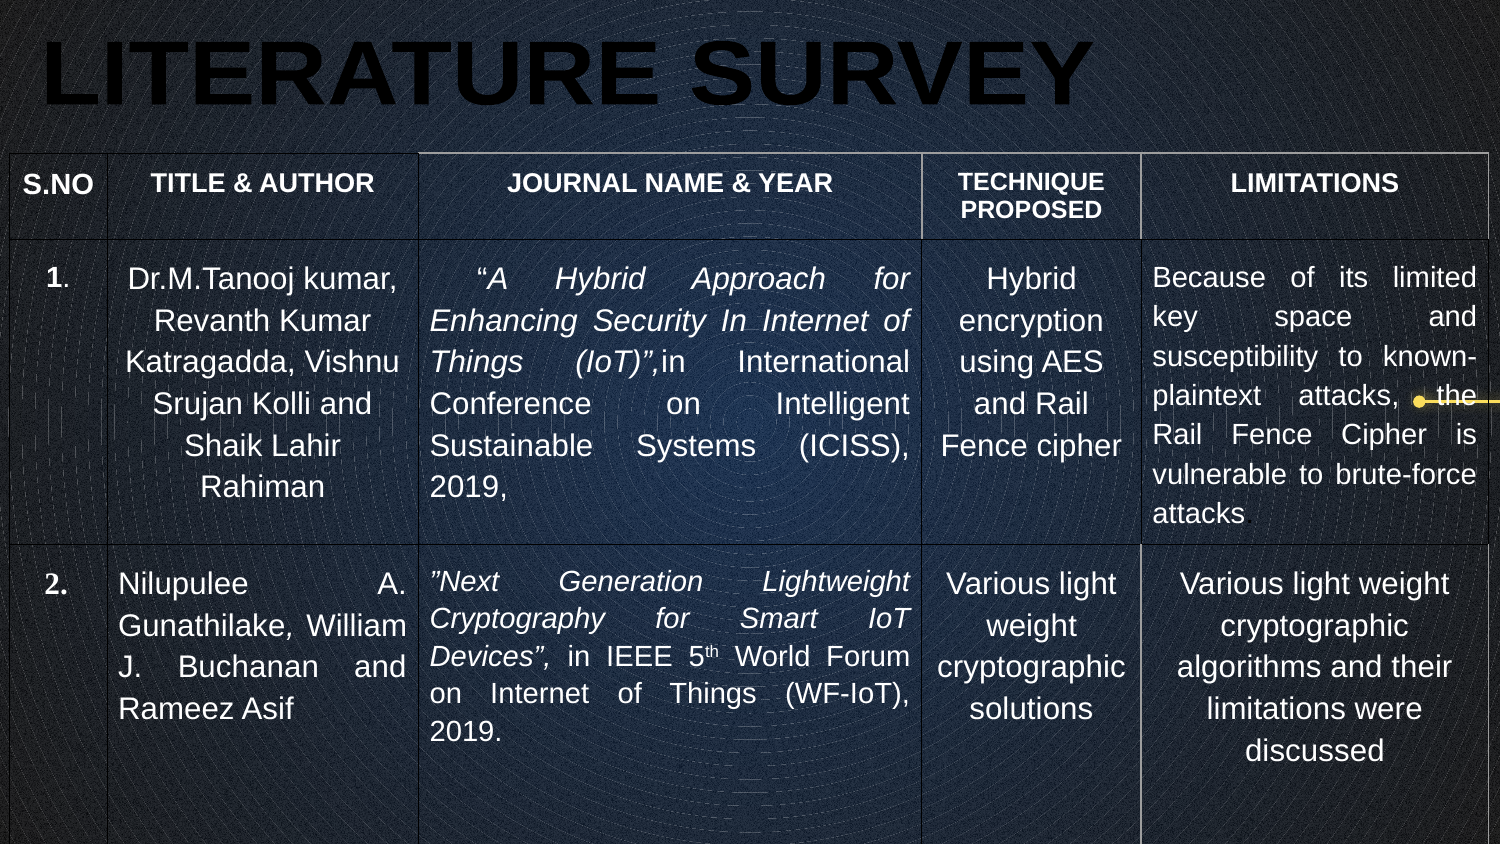

LITERATURE SURVEY

| S.NO | TITLE & AUTHOR | JOURNAL NAME & YEAR | TECHNIQUE PROPOSED | LIMITATIONS |
| --- | --- | --- | --- | --- |
| 1. | Dr.M.Tanooj kumar, Revanth Kumar Katragadda, Vishnu Srujan Kolli and Shaik Lahir Rahiman | “A Hybrid Approach for Enhancing Security In Internet of Things (IoT)”,in International Conference on Intelligent Sustainable Systems (ICISS), 2019, | Hybrid encryption using AES and Rail Fence cipher | Because of its limited key space and susceptibility to known-plaintext attacks, the Rail Fence Cipher is vulnerable to brute-force attacks. |
| 2. | Nilupulee A. Gunathilake, William J. Buchanan and Rameez Asif | ”Next Generation Lightweight Cryptography for Smart IoT Devices”, in IEEE 5th World Forum on Internet of Things (WF-IoT), 2019. | Various light weight cryptographic solutions | Various light weight cryptographic algorithms and their limitations were discussed |